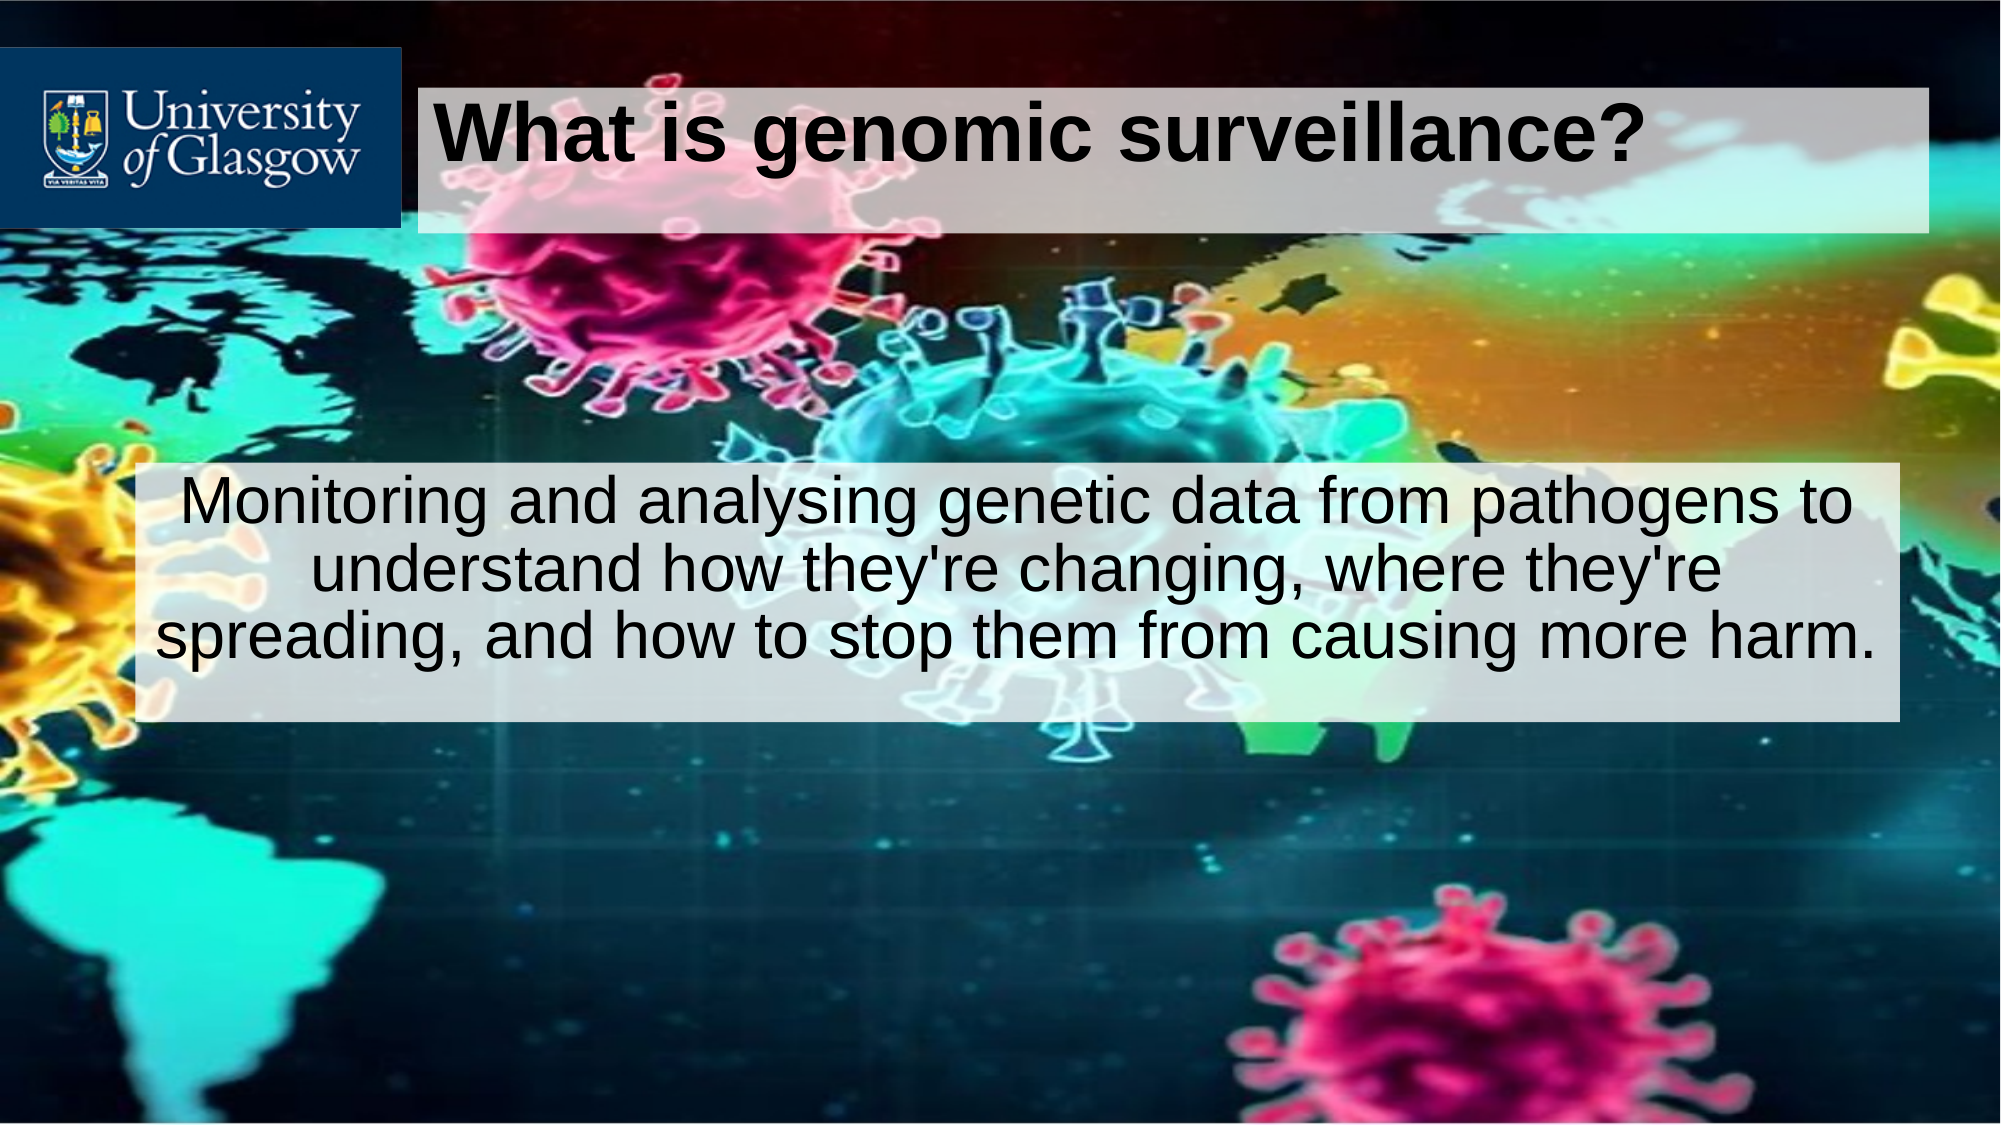

# What is genomic surveillance?
Monitoring and analysing genetic data from pathogens to understand how they're changing, where they're spreading, and how to stop them from causing more harm.